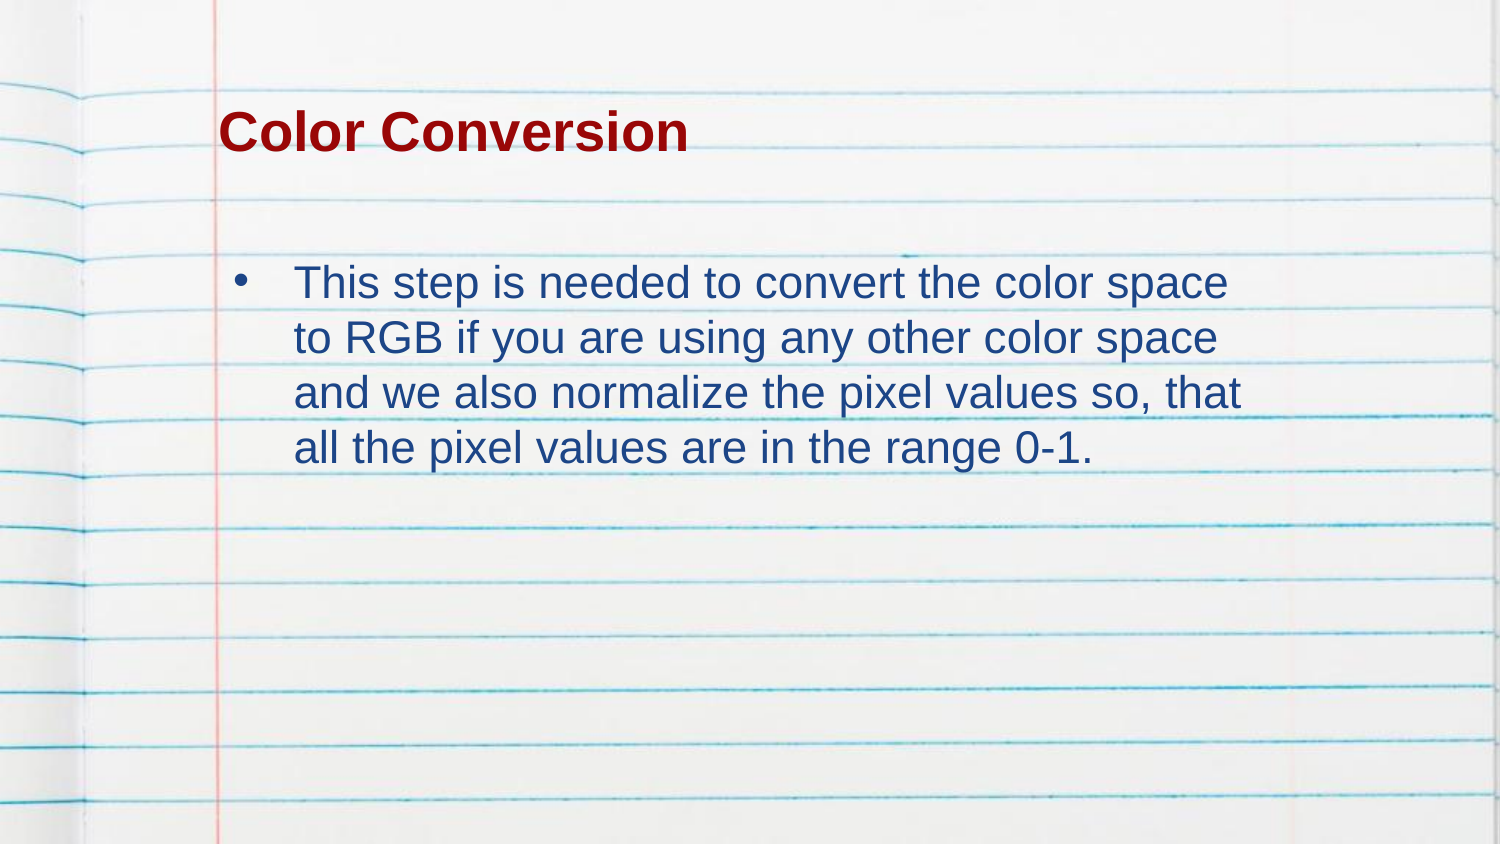

# Color Conversion

This step is needed to convert the color space to RGB if you are using any other color space and we also normalize the pixel values so, that all the pixel values are in the range 0-1.